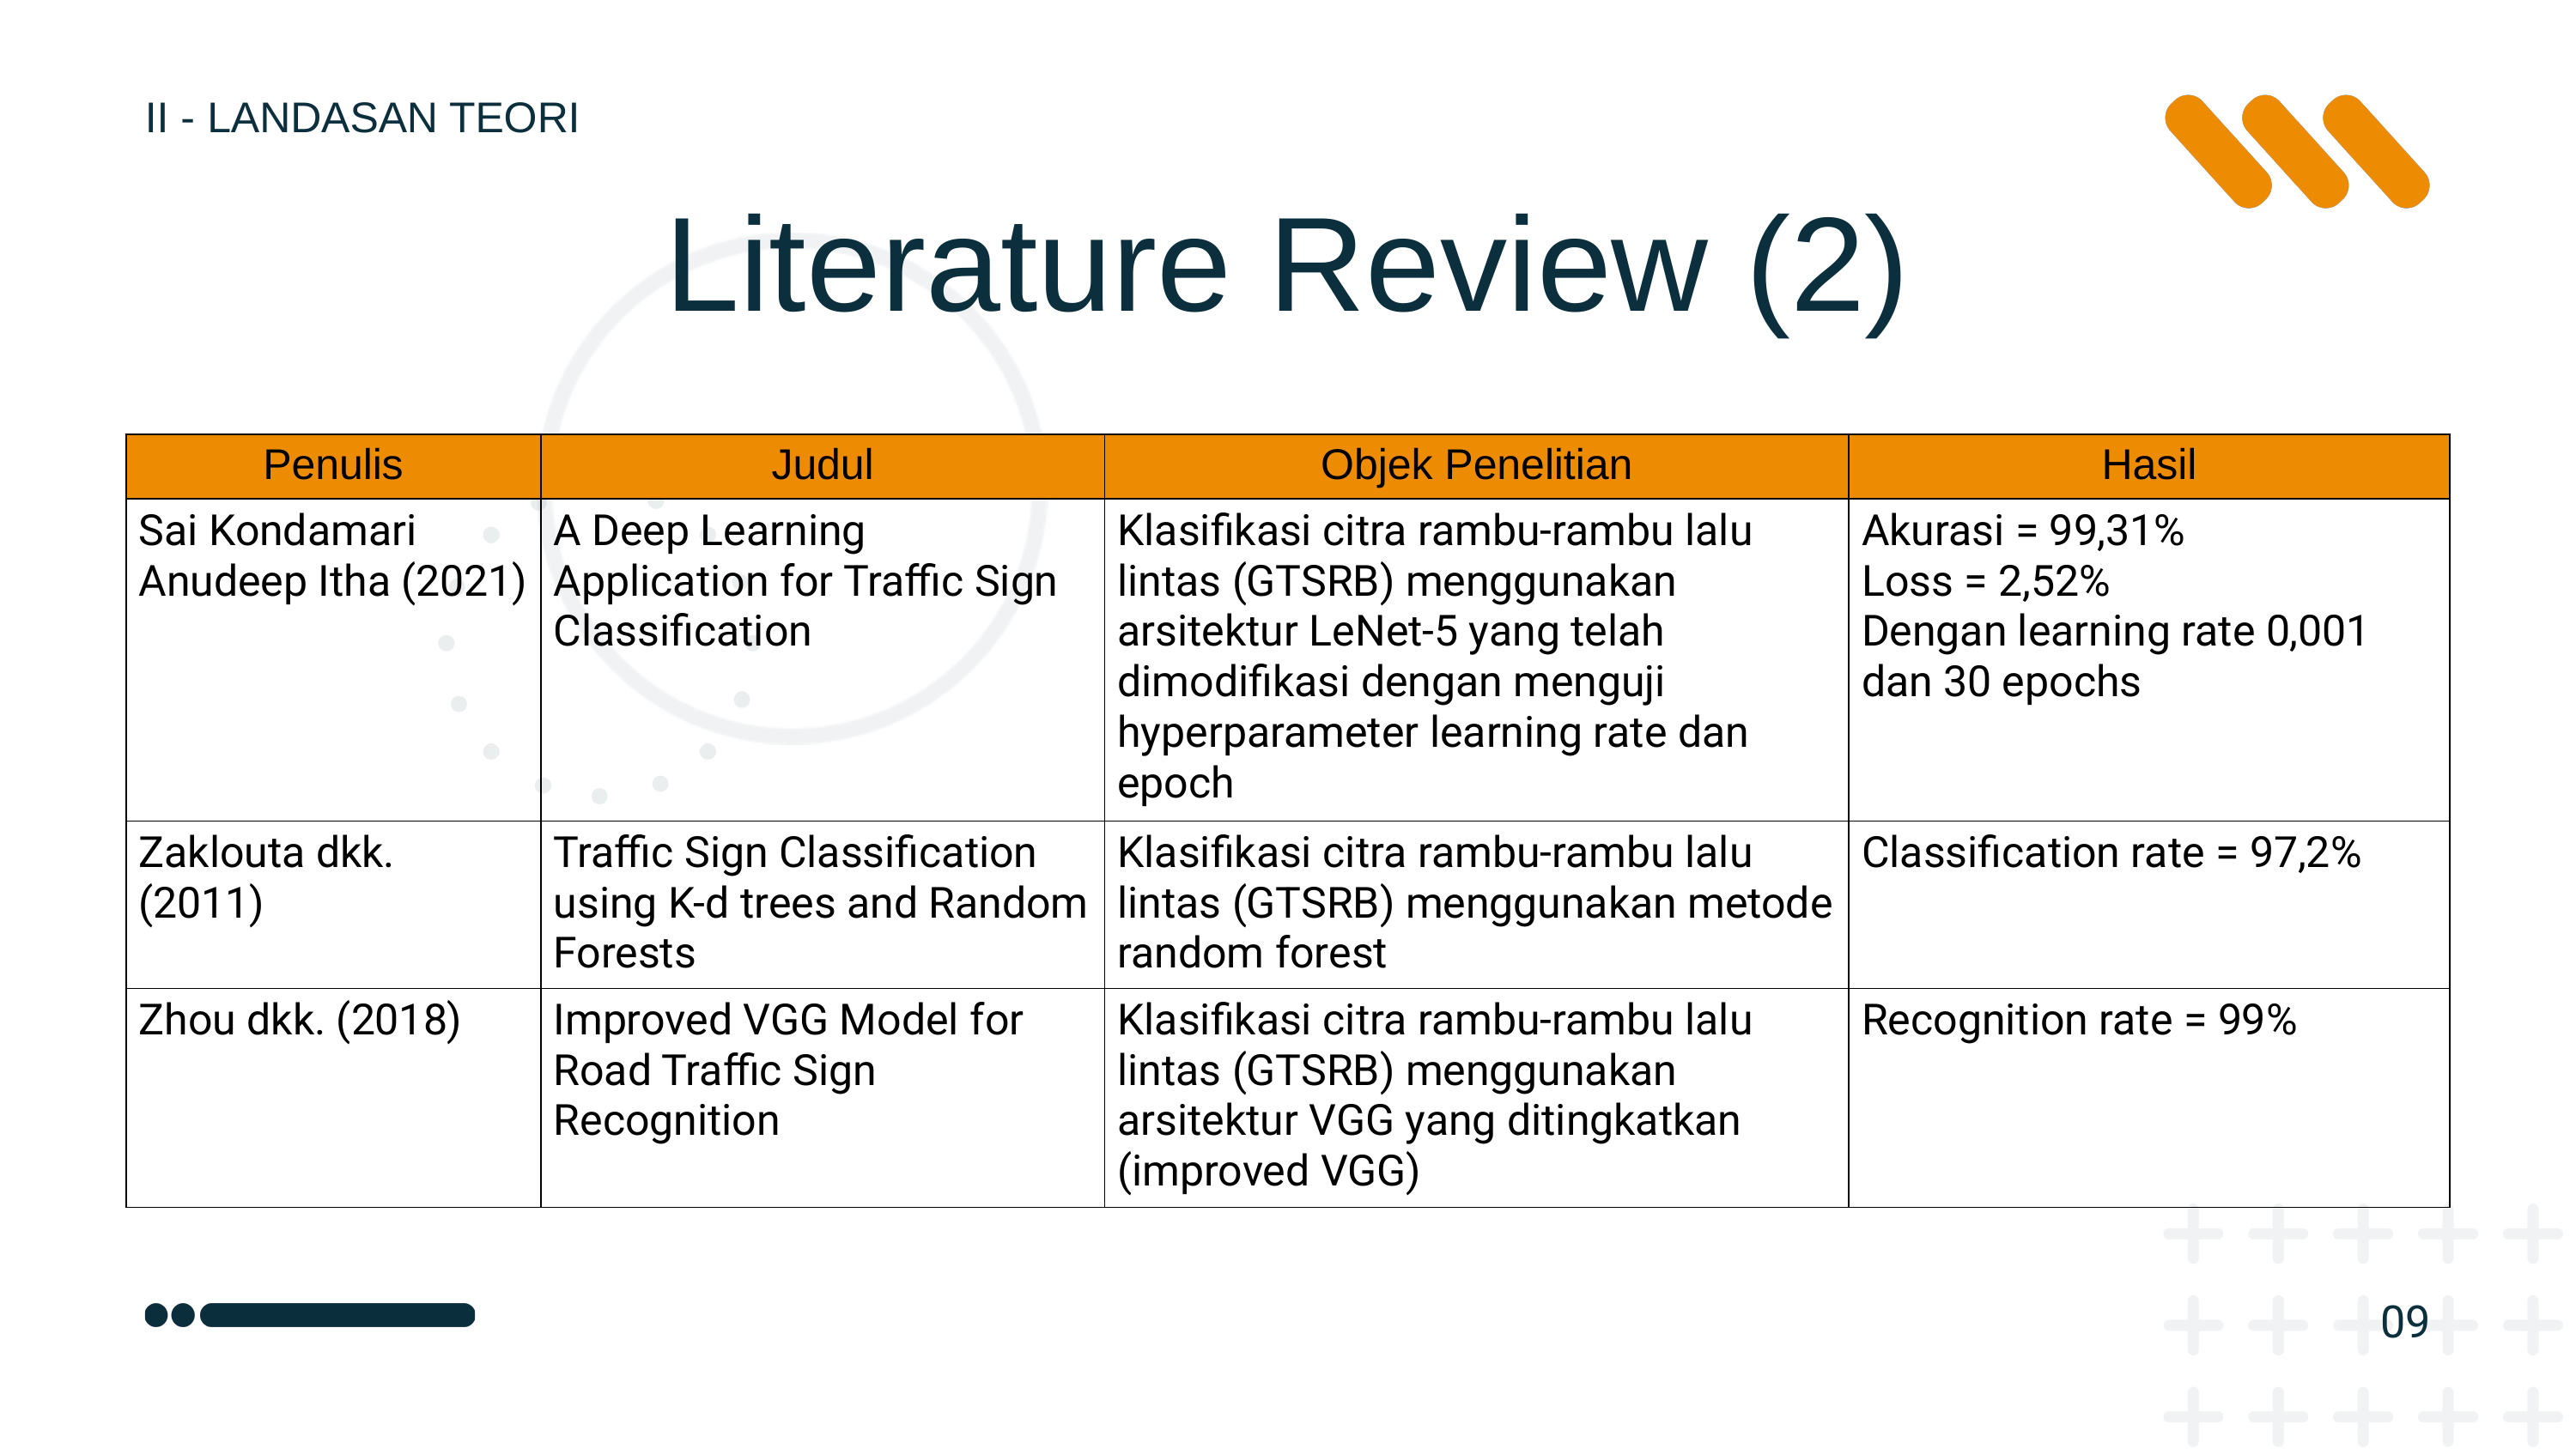

II - LANDASAN TEORI
Literature Review (2)

| Penulis | Judul | Objek Penelitian | Hasil |
| --- | --- | --- | --- |
| Sai Kondamari Anudeep Itha (2021) | A Deep Learning Application for Traffic Sign Classification | Klasifikasi citra rambu-rambu lalu lintas (GTSRB) menggunakan arsitektur LeNet-5 yang telah dimodifikasi dengan menguji hyperparameter learning rate dan epoch | Akurasi = 99,31% Loss = 2,52% Dengan learning rate 0,001 dan 30 epochs |
| Zaklouta dkk. (2011) | Traffic Sign Classification using K-d trees and Random Forests | Klasifikasi citra rambu-rambu lalu lintas (GTSRB) menggunakan metode random forest | Classification rate = 97,2% |
| Zhou dkk. (2018) | Improved VGG Model for Road Traffic Sign Recognition | Klasifikasi citra rambu-rambu lalu lintas (GTSRB) menggunakan arsitektur VGG yang ditingkatkan (improved VGG) | Recognition rate = 99% |

09